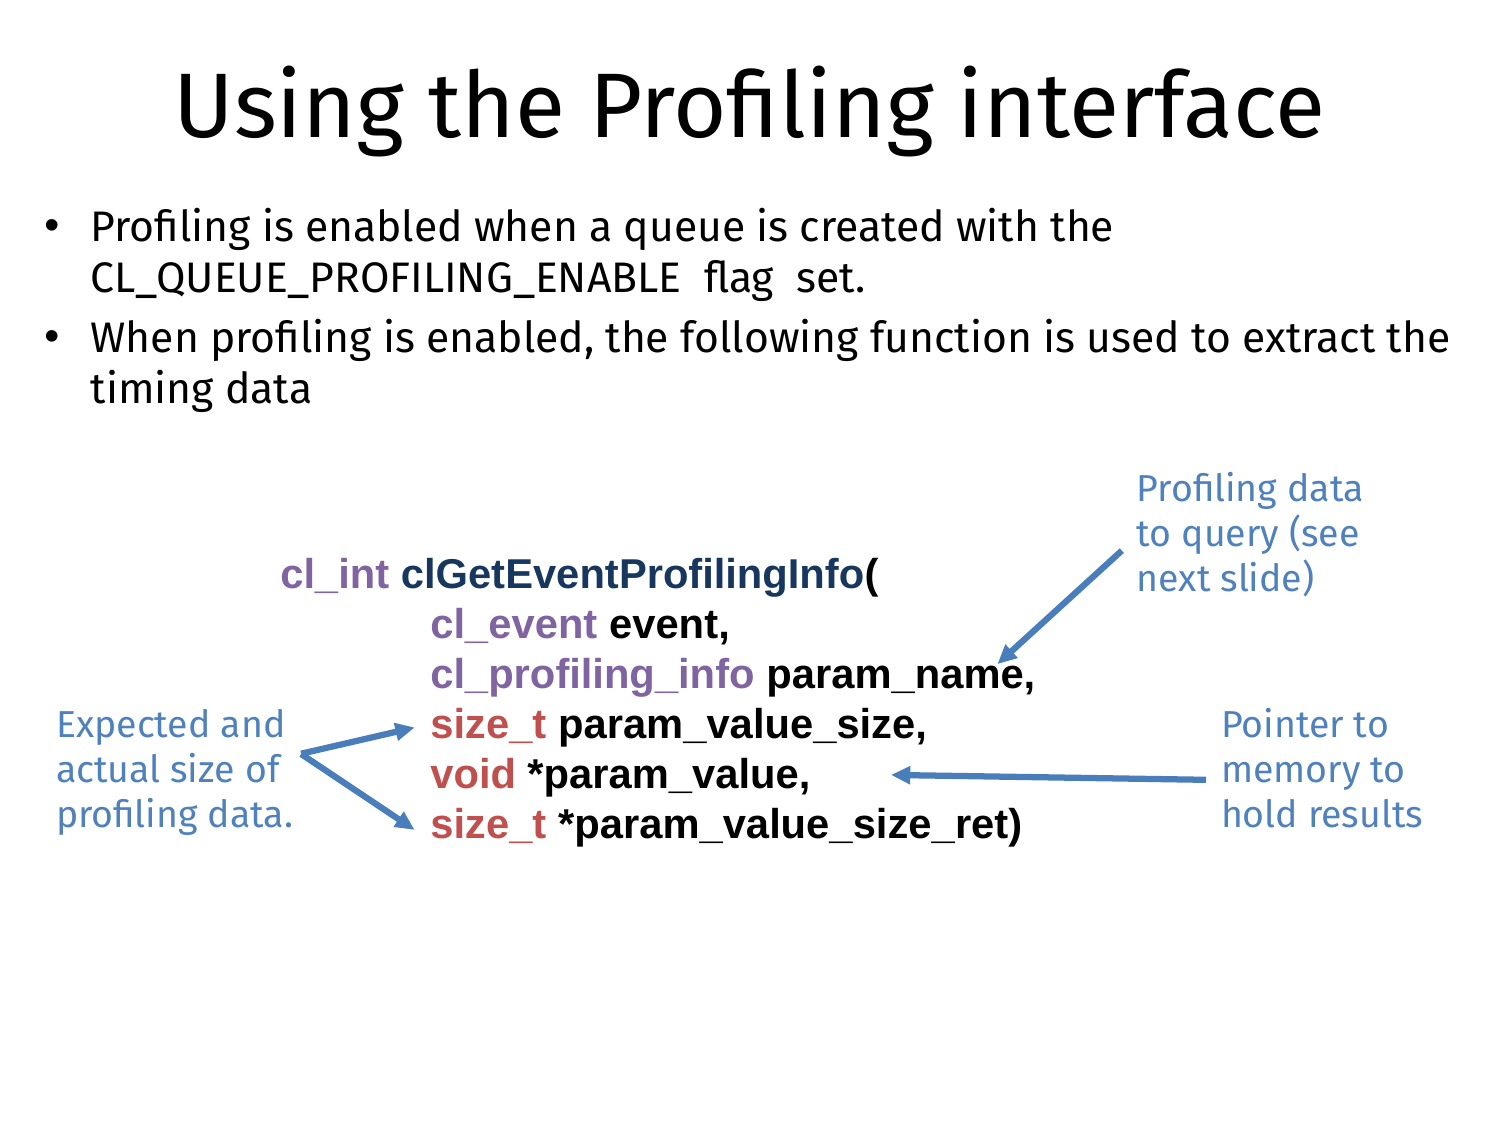

Using the Profiling interface
Profiling is enabled when a queue is created with the CL_QUEUE_PROFILING_ENABLE  flag  set.
When profiling is enabled, the following function is used to extract the timing data
Profiling data to query (see next slide)
cl_int clGetEventProfilingInfo(
	cl_event event,
	cl_profiling_info param_name,
	size_t param_value_size,
	void *param_value,
	size_t *param_value_size_ret)

Expected and actual size of profiling data.
Pointer to memory to hold results